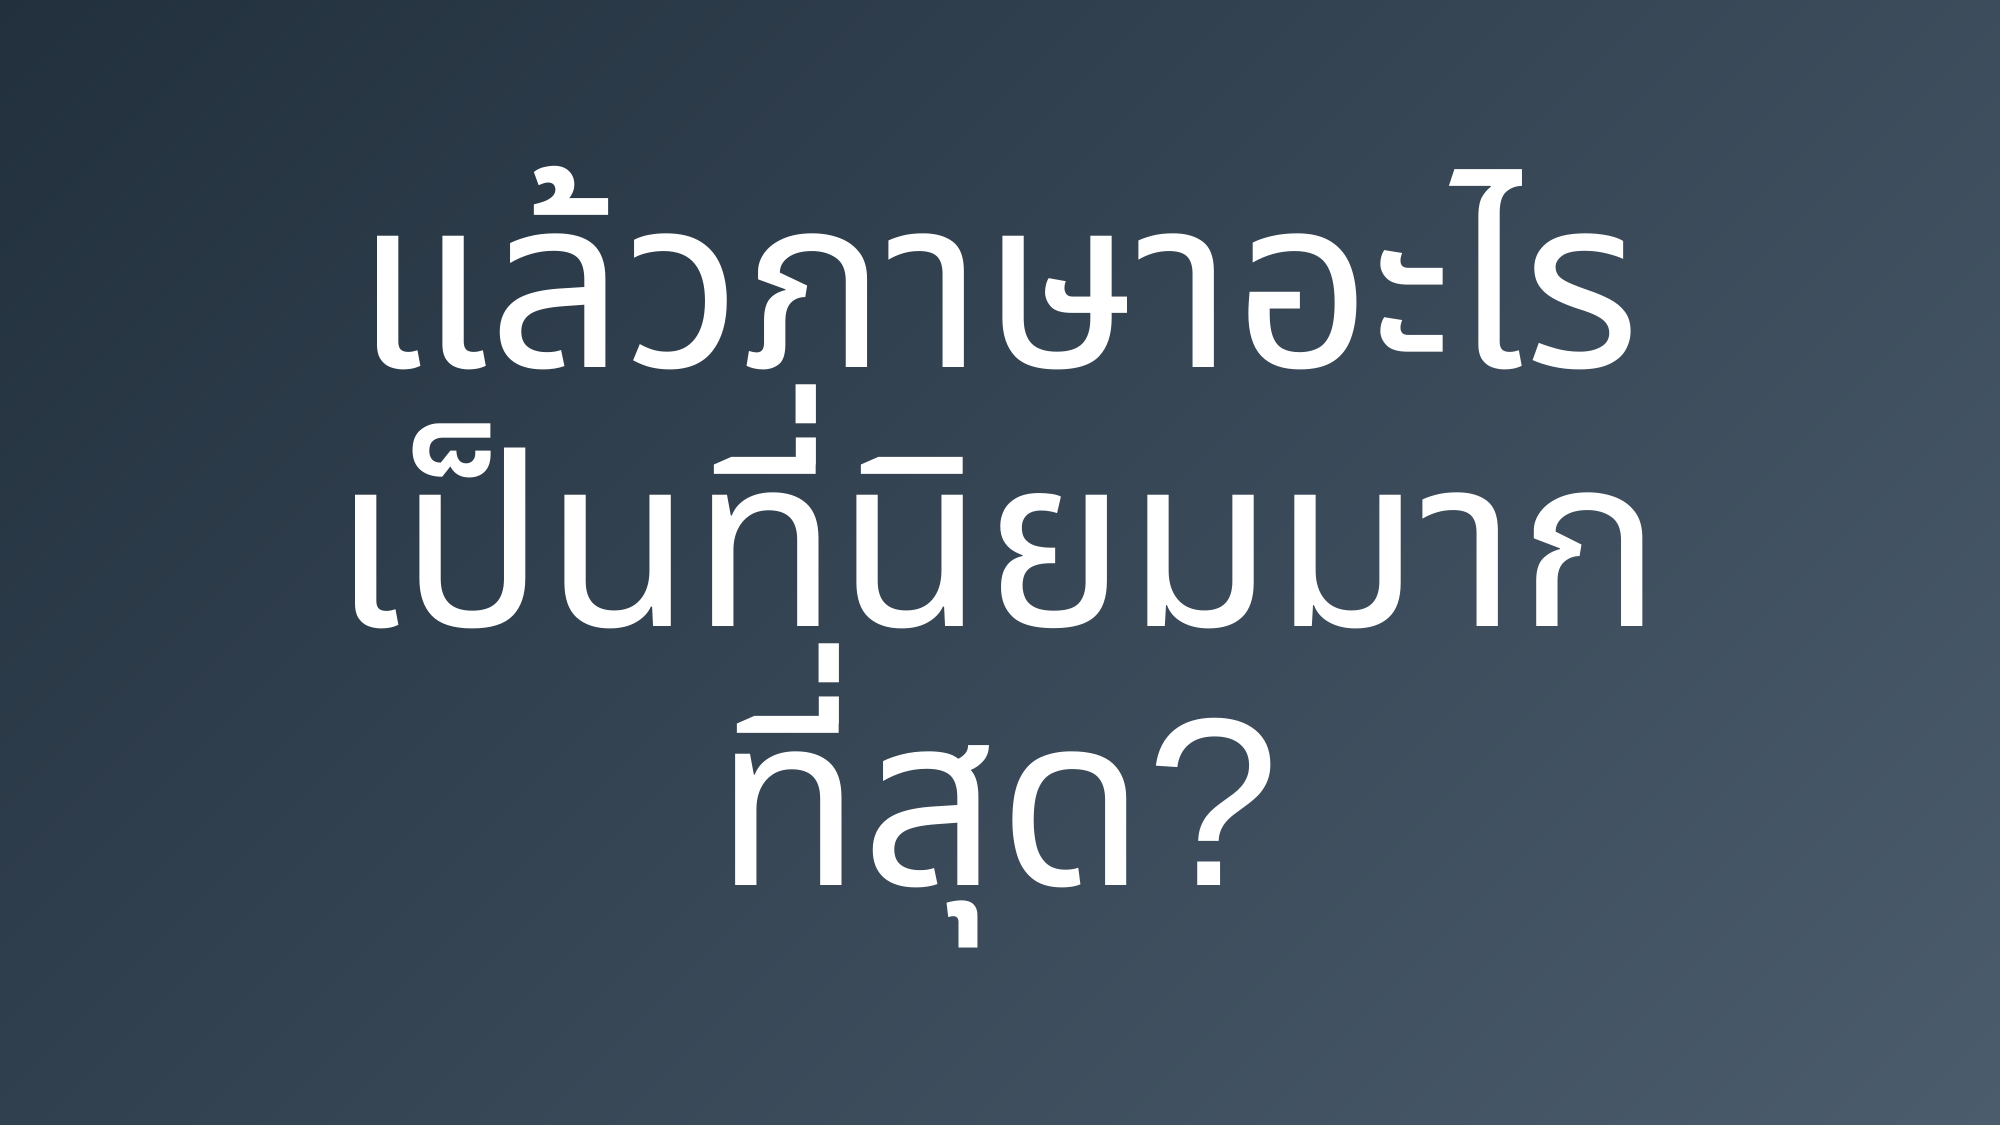

แล้วภาษาอะไร
เป็นที่นิยมมากที่สุด?